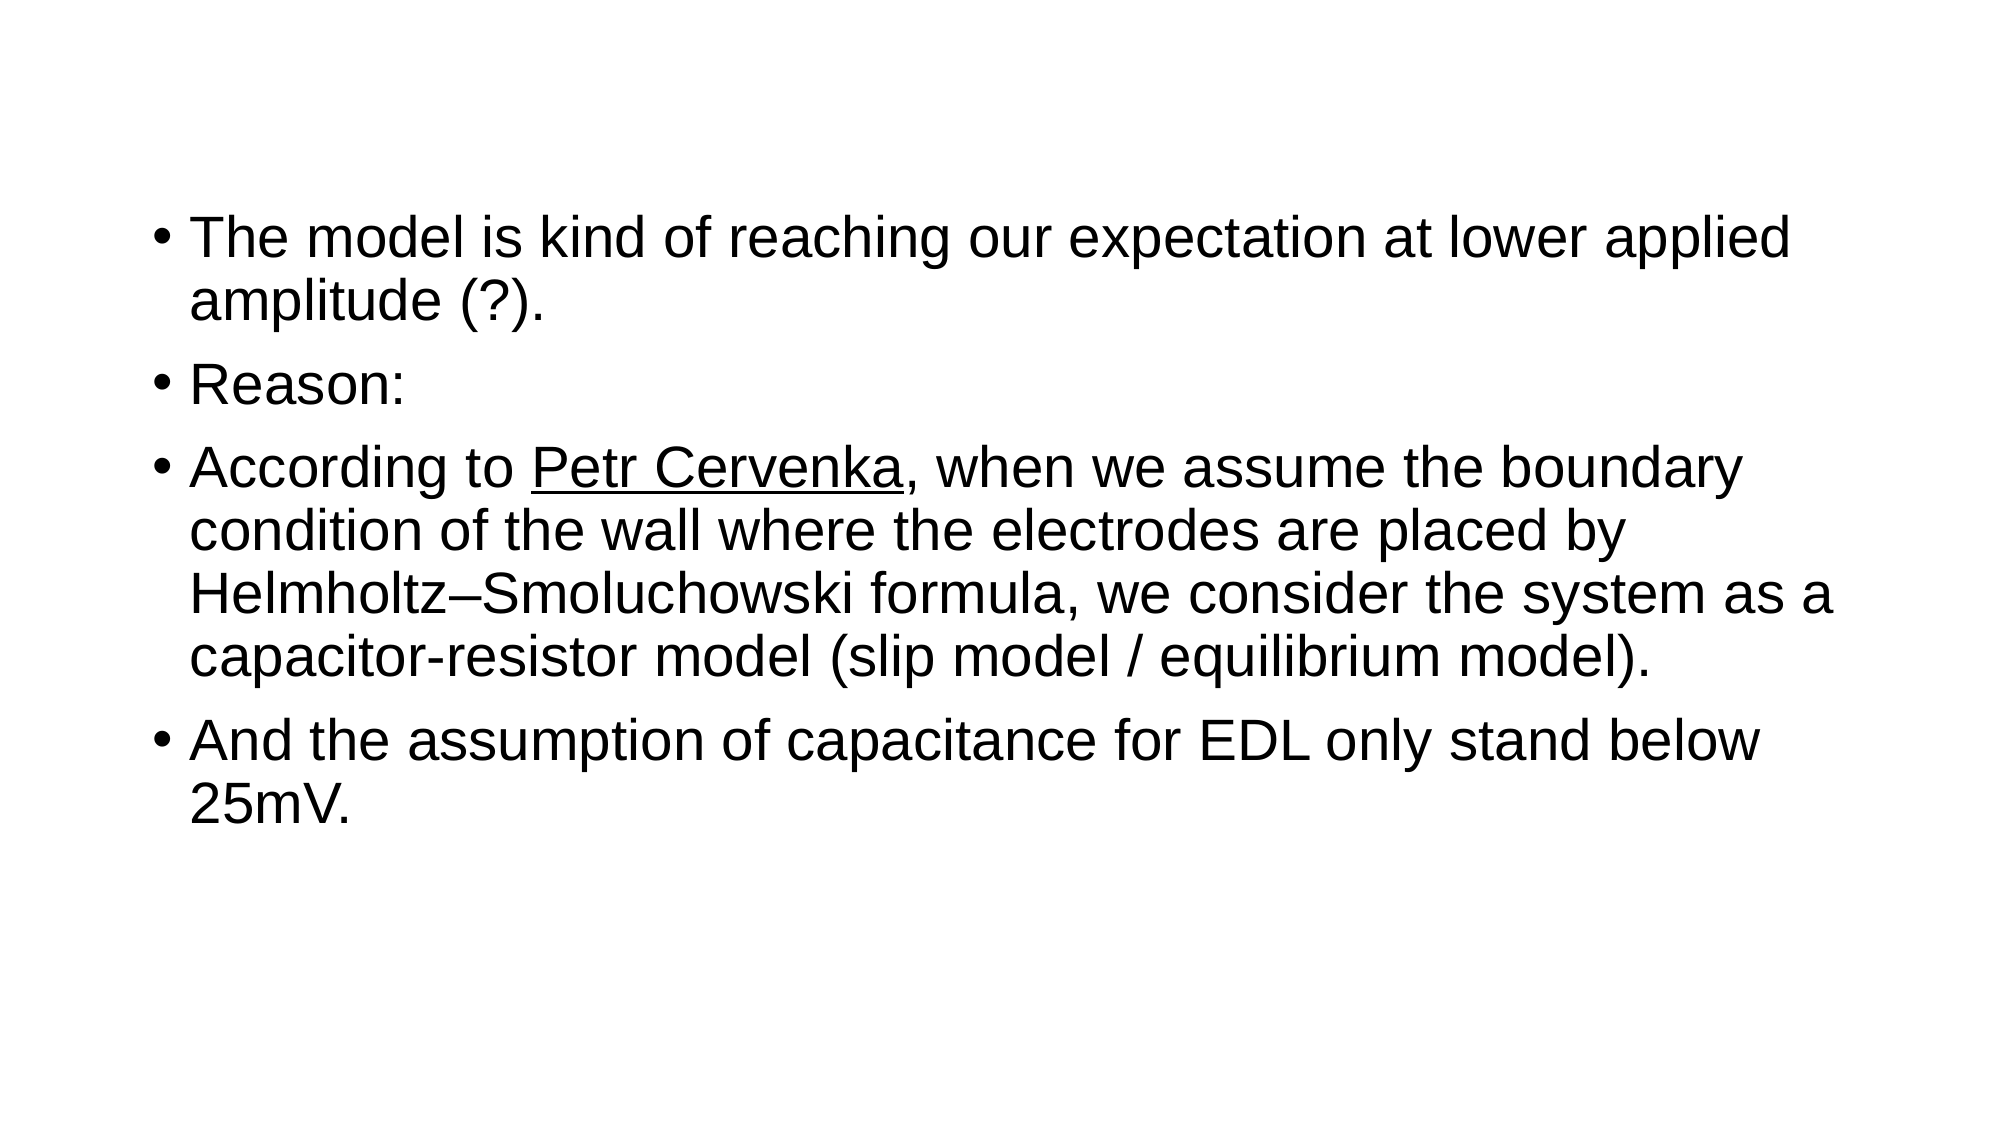

The model is kind of reaching our expectation at lower applied amplitude (?).
Reason:
According to Petr Cervenka, when we assume the boundary condition of the wall where the electrodes are placed by Helmholtz–Smoluchowski formula, we consider the system as a capacitor-resistor model (slip model / equilibrium model).
And the assumption of capacitance for EDL only stand below 25mV.